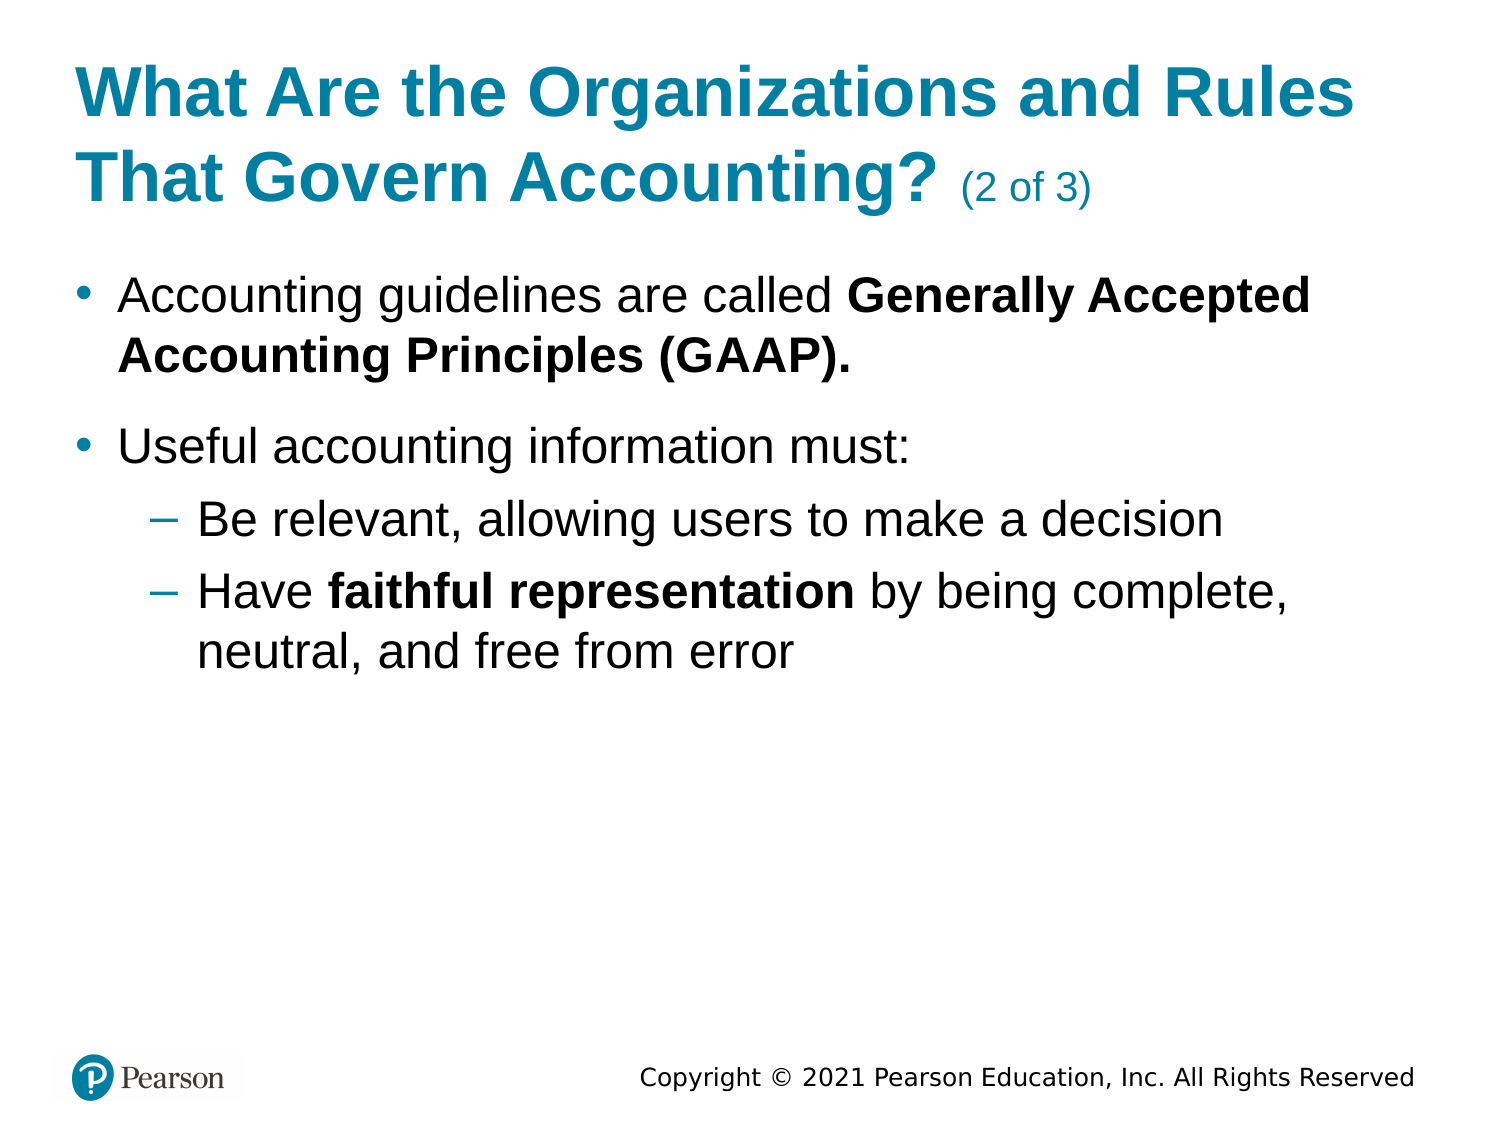

# What Are the Organizations and Rules That Govern Accounting? (2 of 3)
Accounting guidelines are called Generally Accepted Accounting Principles (G A A P).
Useful accounting information must:
Be relevant, allowing users to make a decision
Have faithful representation by being complete, neutral, and free from error